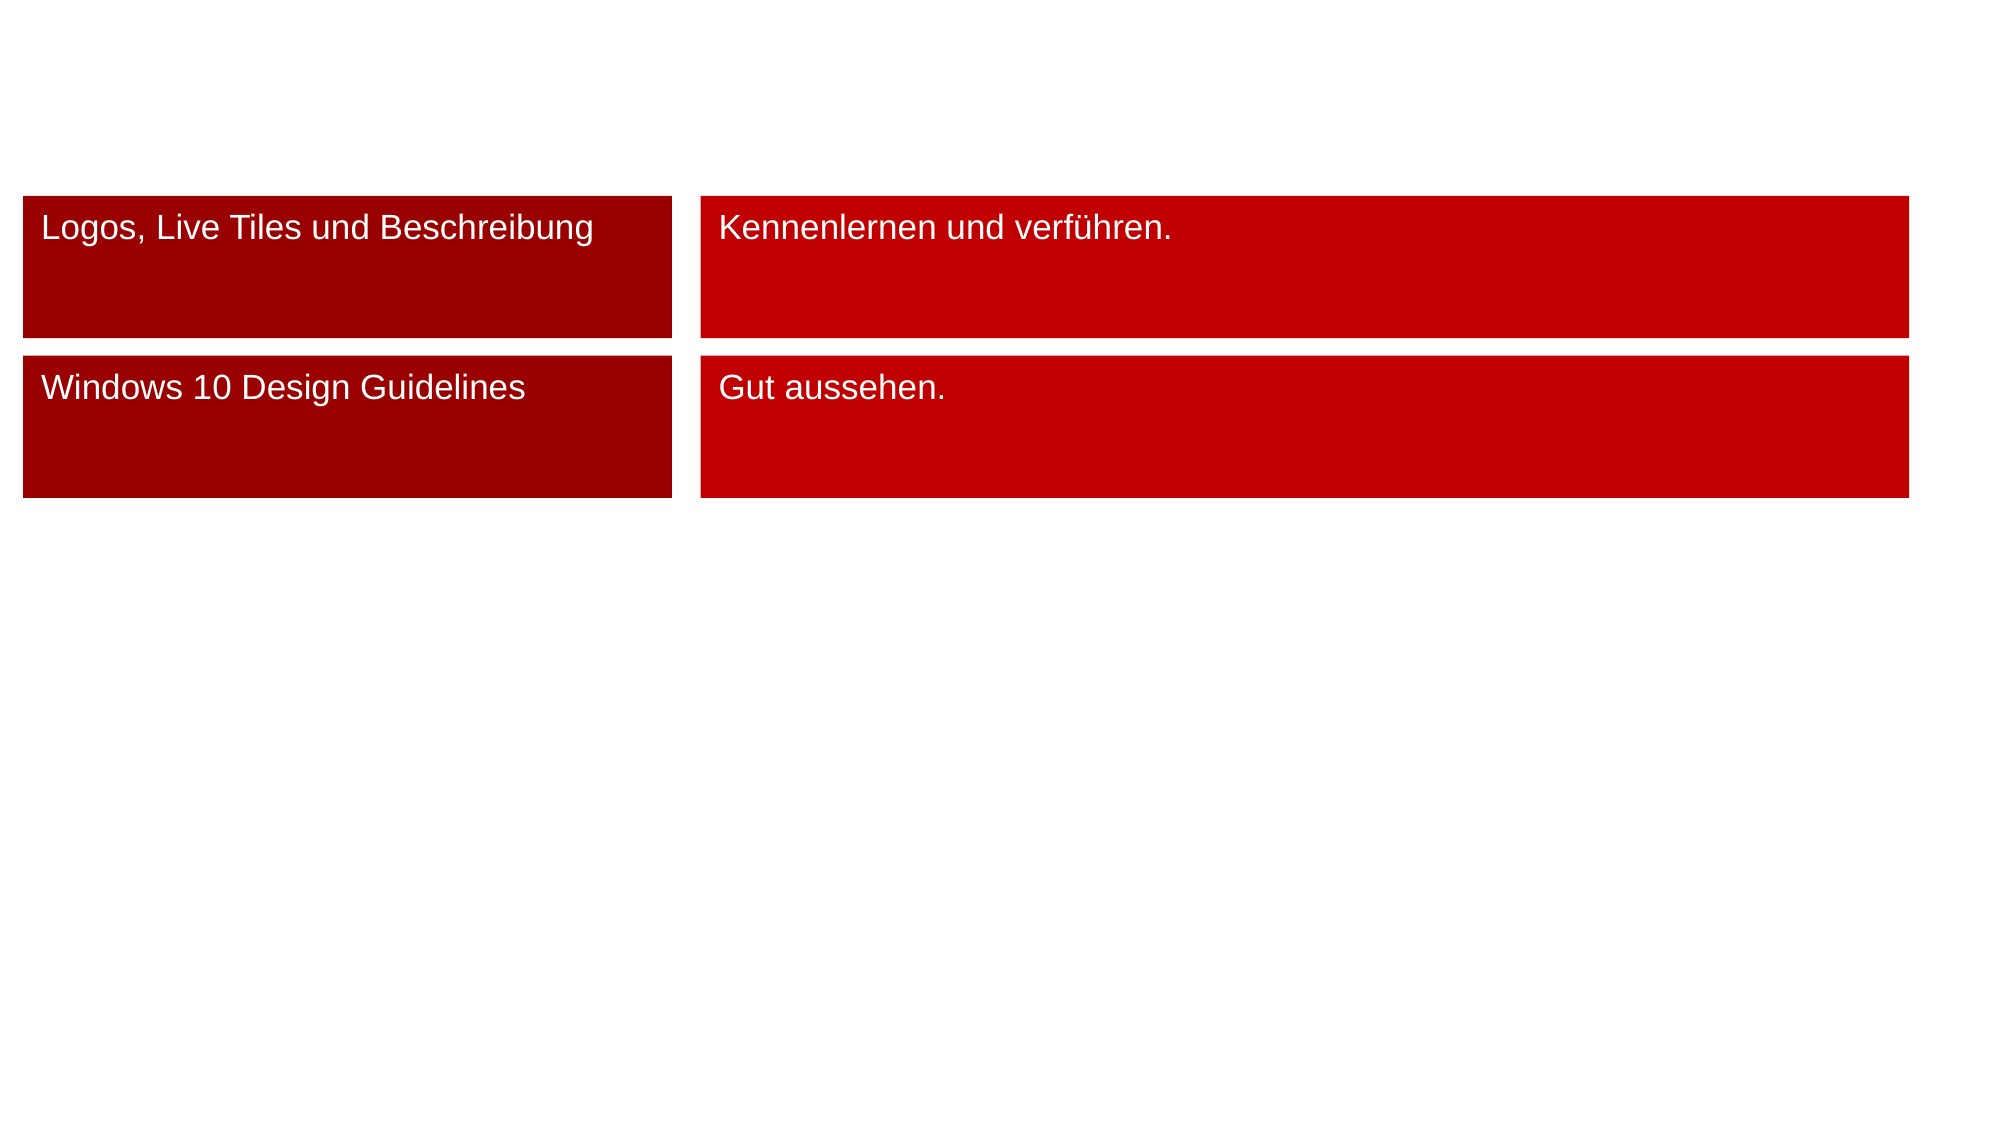

Logos, Live Tiles und Beschreibung
Kennenlernen und verführen.
Windows 10 Design Guidelines
Gut aussehen.